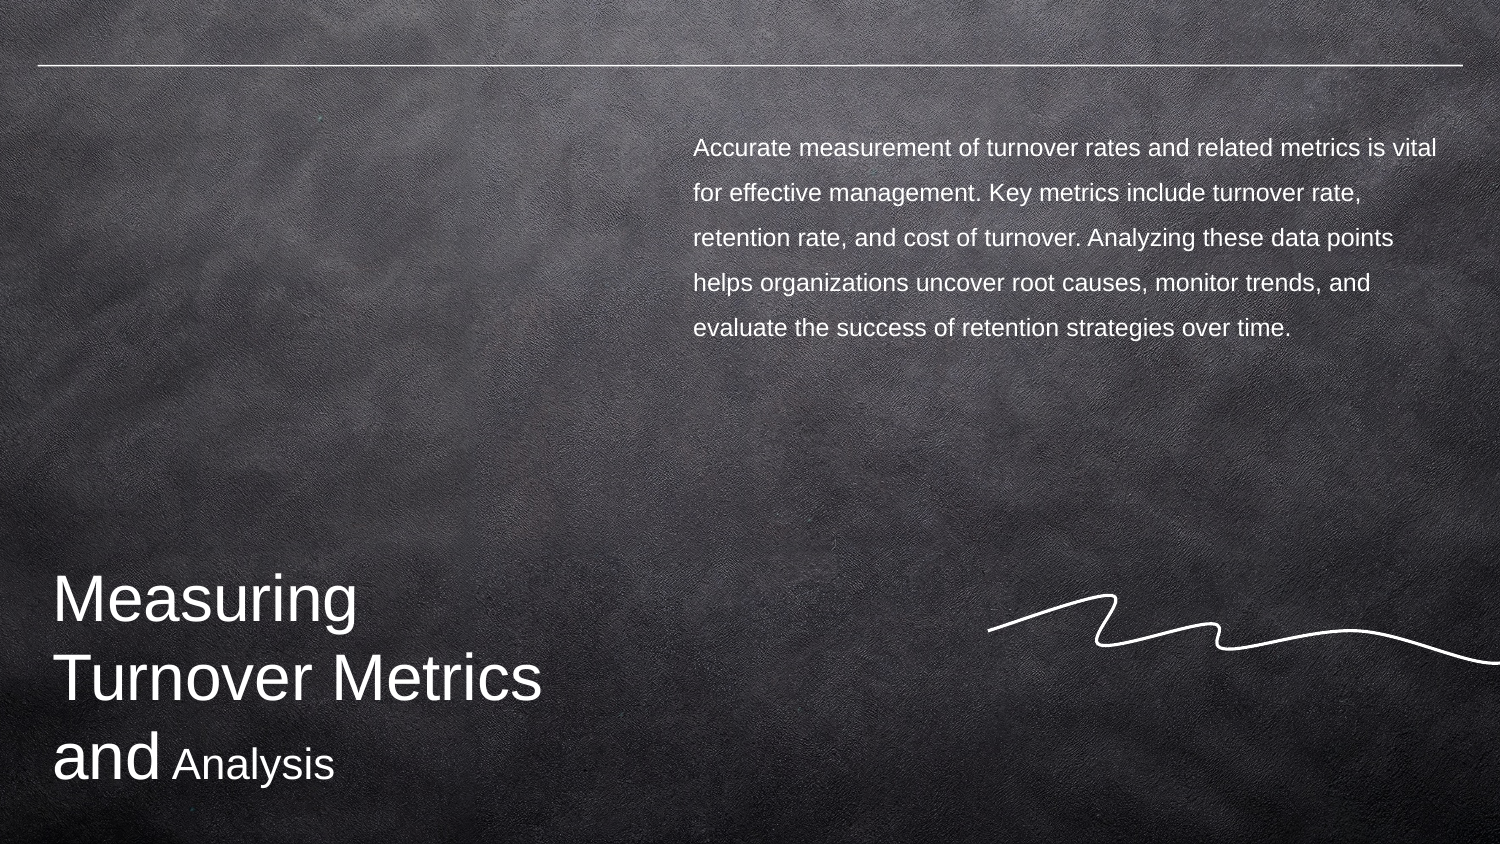

Accurate measurement of turnover rates and related metrics is vital for effective management. Key metrics include turnover rate, retention rate, and cost of turnover. Analyzing these data points helps organizations uncover root causes, monitor trends, and evaluate the success of retention strategies over time.
# Measuring Turnover Metrics and Analysis